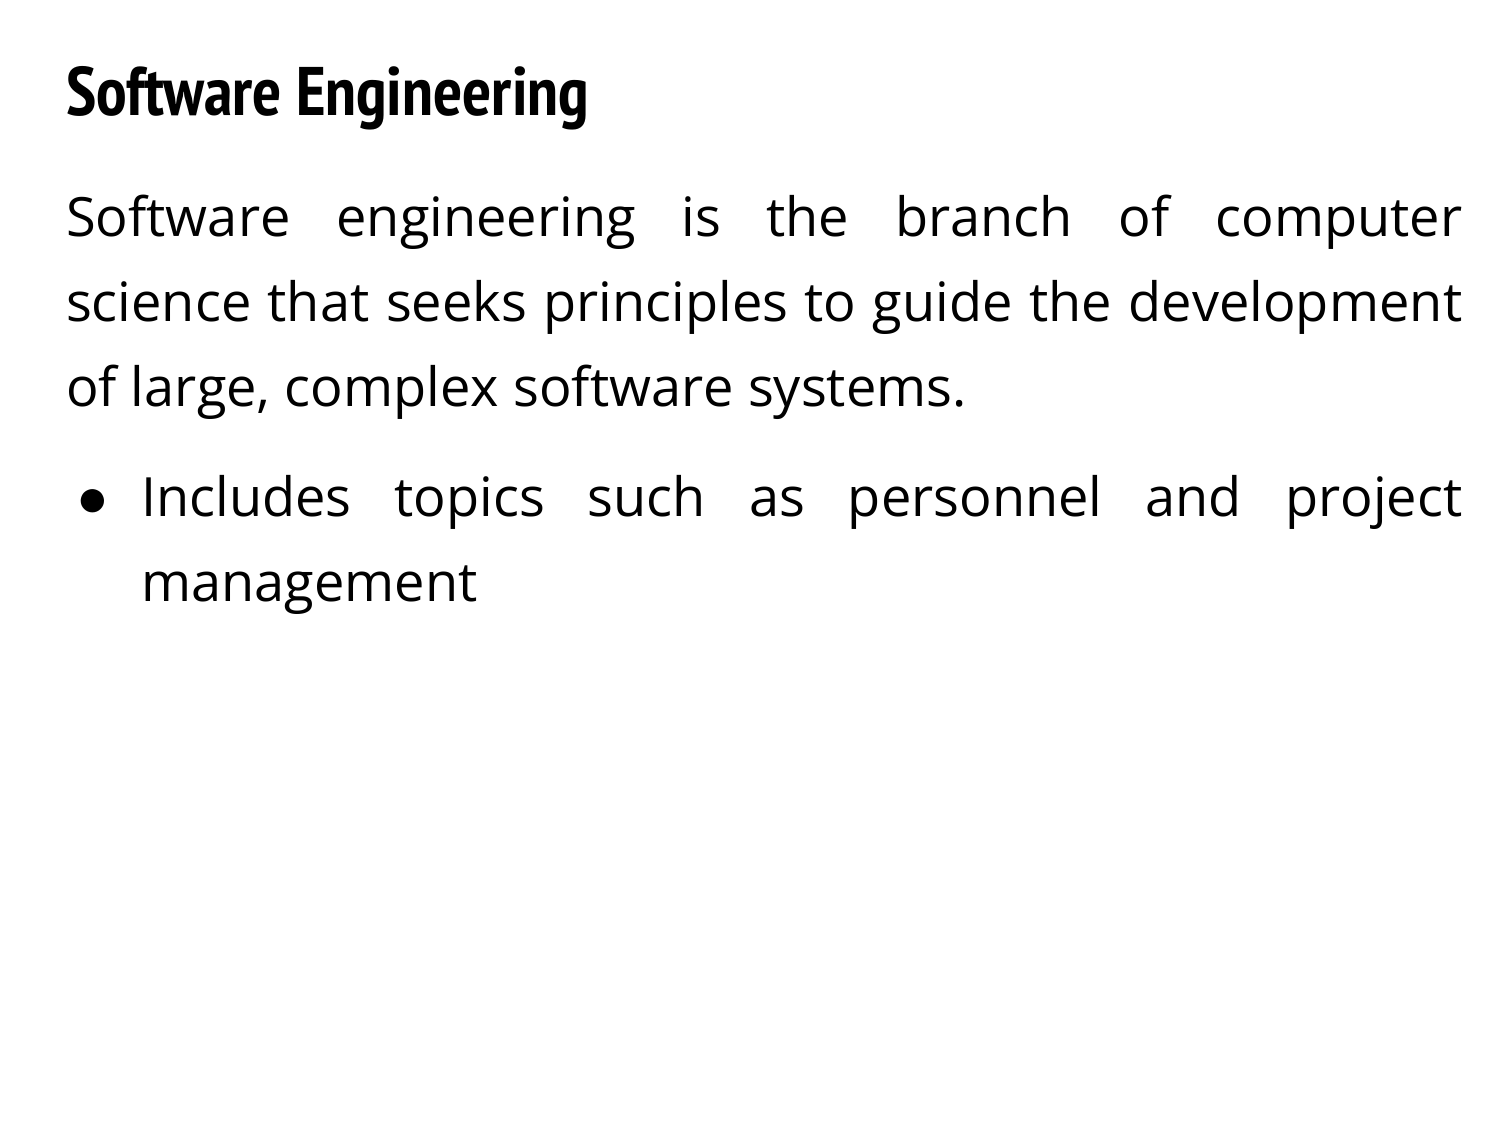

# Software Engineering
Software engineering is the branch of computer science that seeks principles to guide the development of large, complex software systems.
Includes topics such as personnel and project management